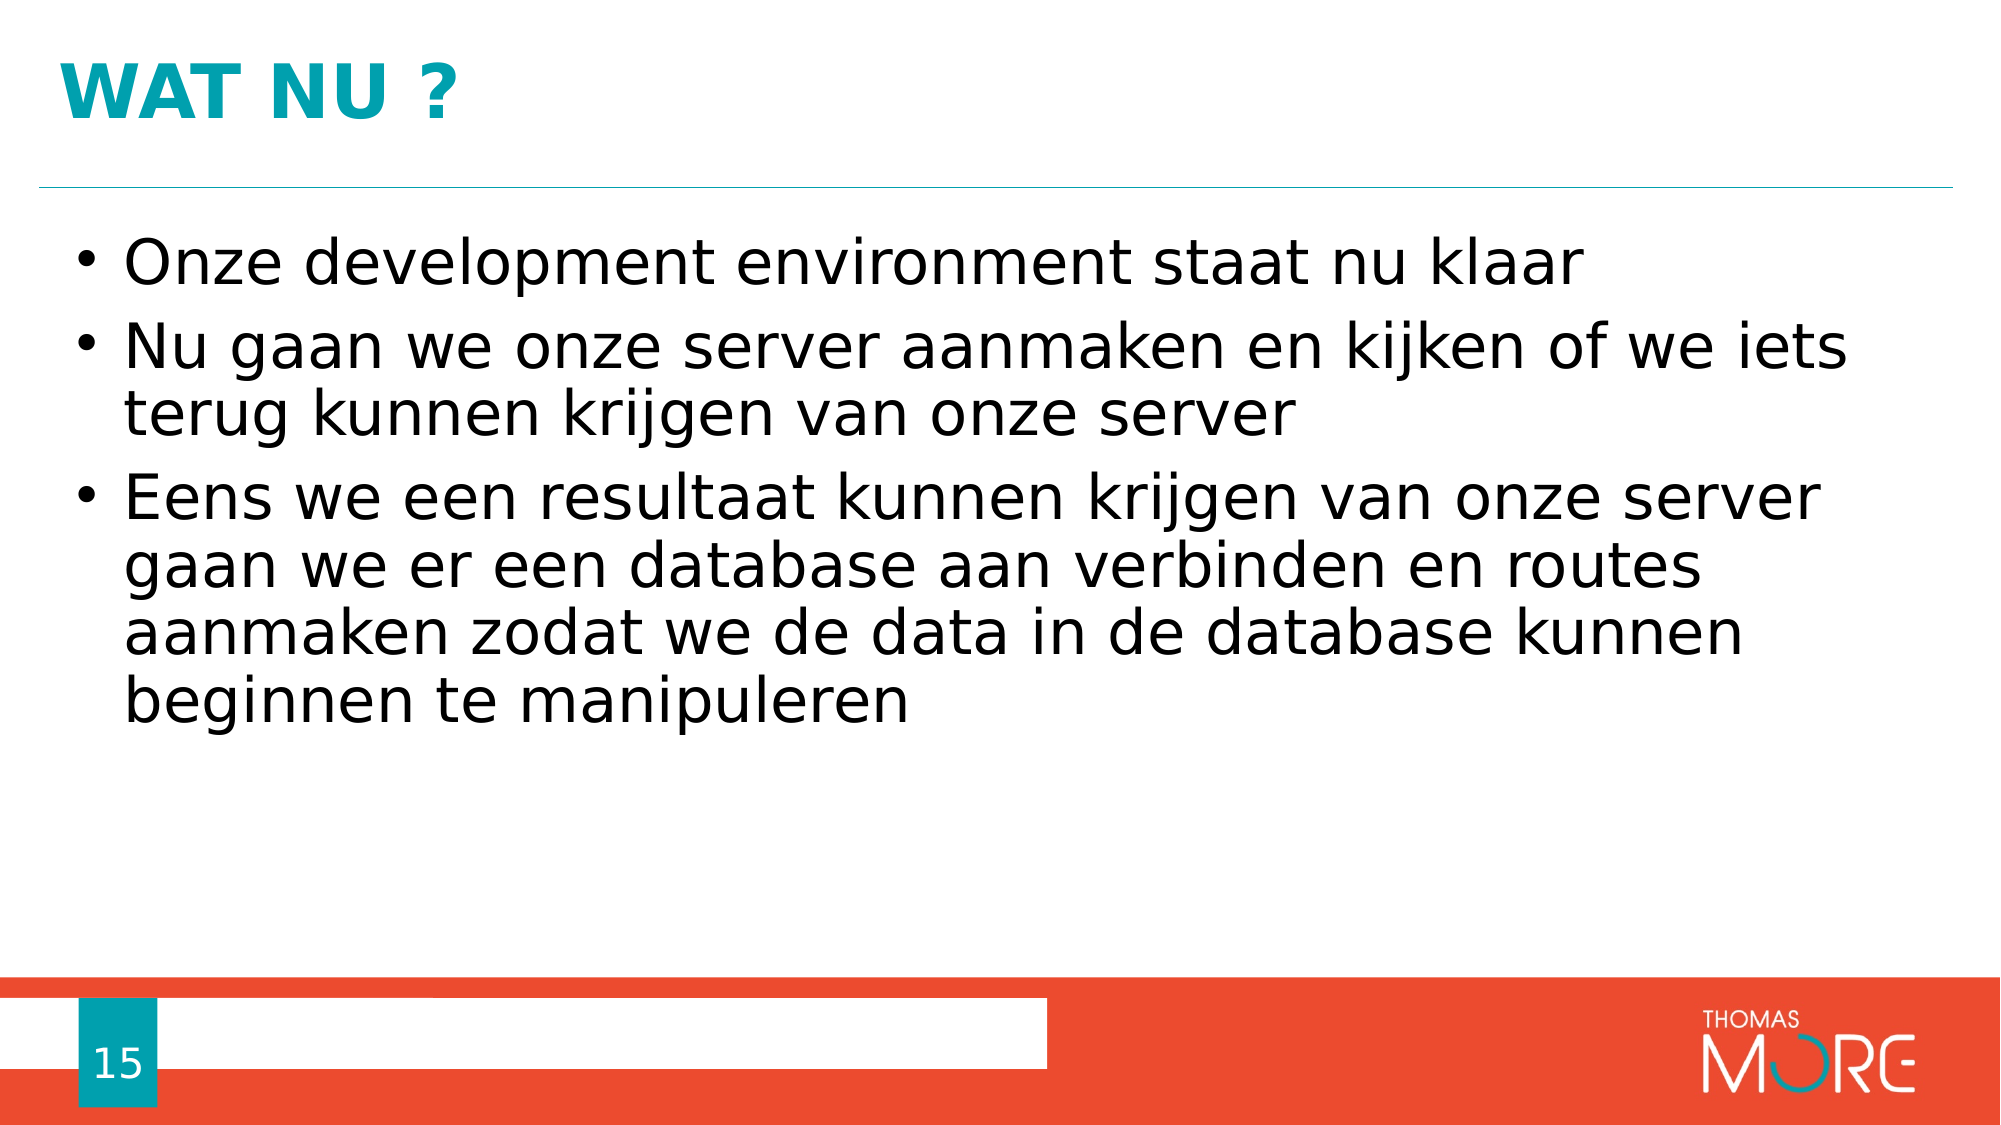

# Wat nu ?
Onze development environment staat nu klaar
Nu gaan we onze server aanmaken en kijken of we iets terug kunnen krijgen van onze server
Eens we een resultaat kunnen krijgen van onze server gaan we er een database aan verbinden en routes aanmaken zodat we de data in de database kunnen beginnen te manipuleren
15